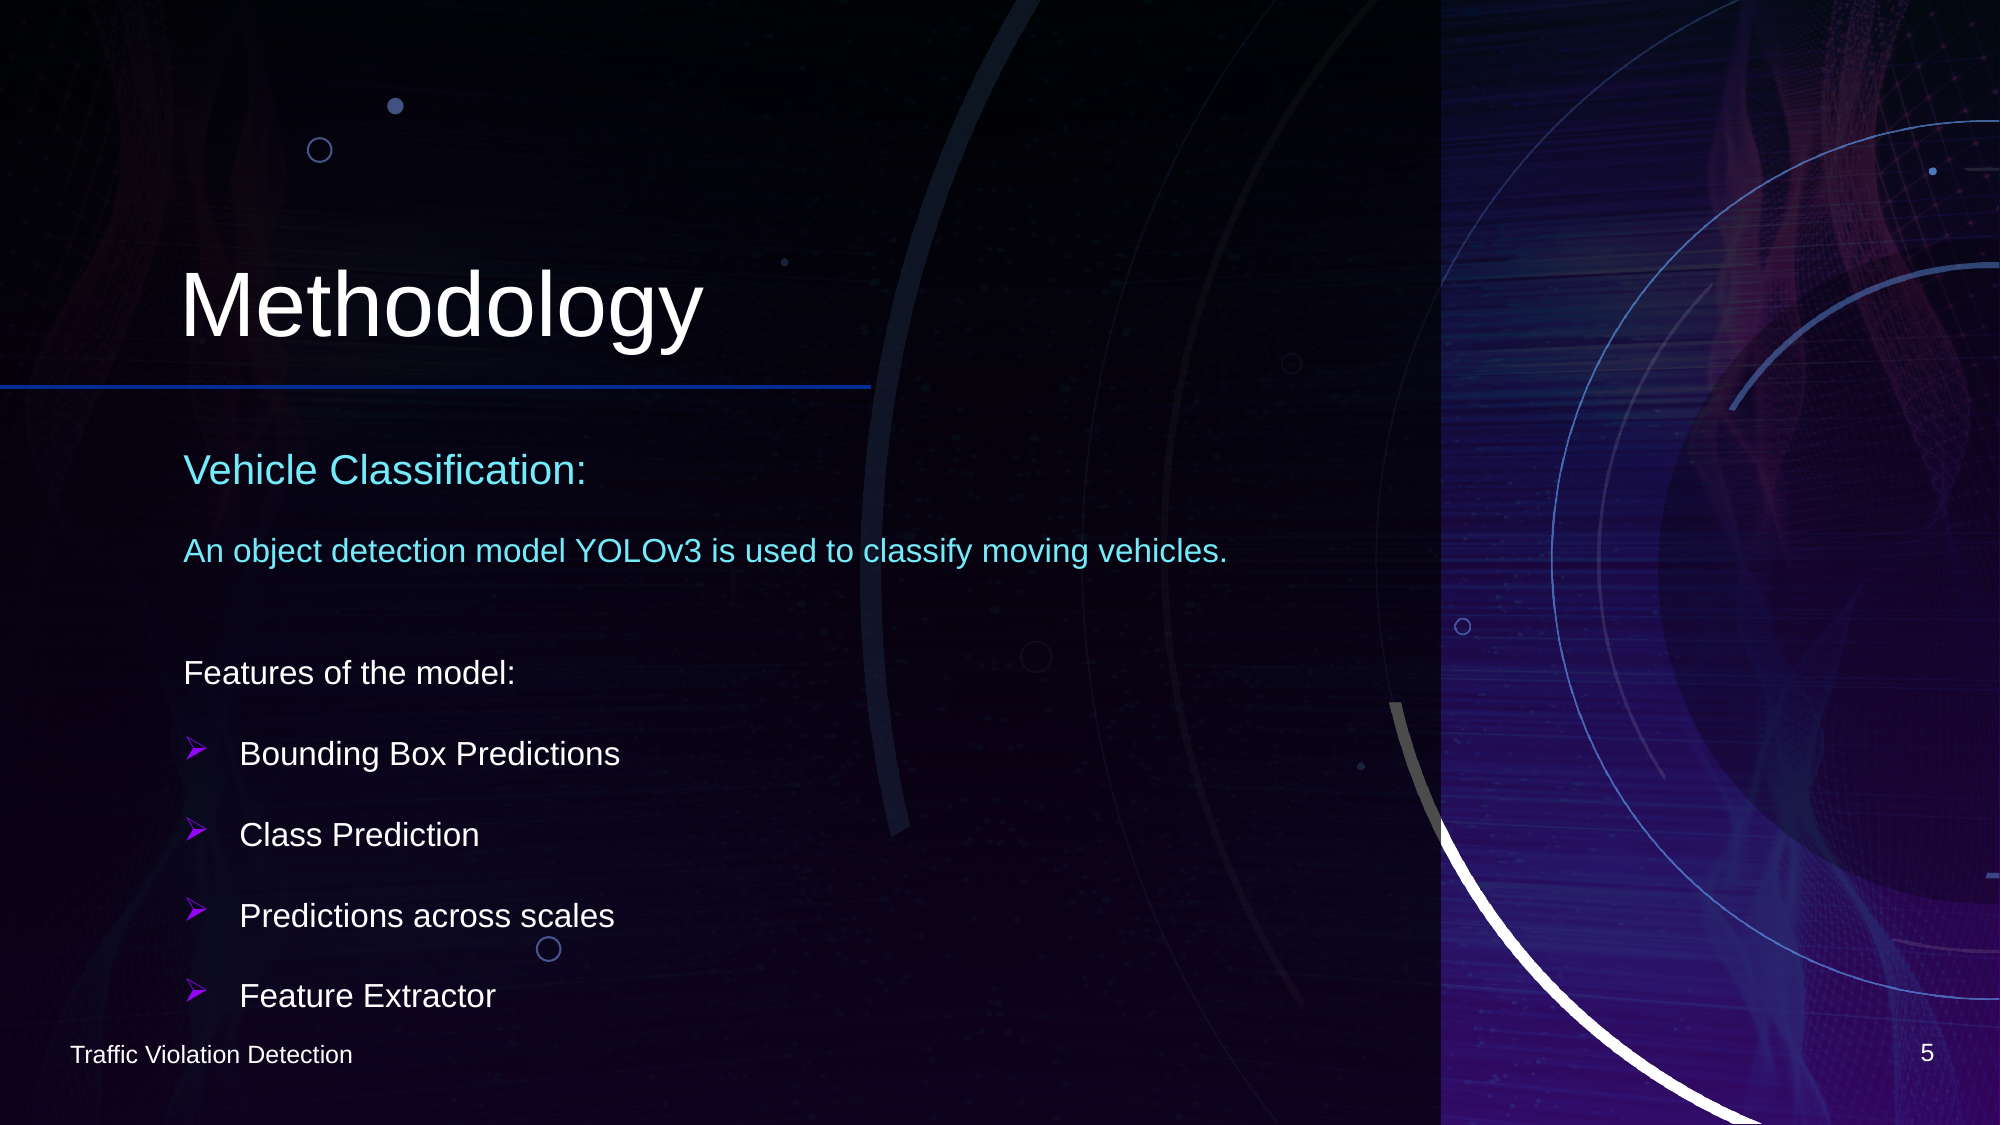

# Methodology
Vehicle Classification:
An object detection model YOLOv3 is used to classify moving vehicles.

Features of the model:
 Bounding Box Predictions
 Class Prediction
 Predictions across scales
 Feature Extractor

5
Traffic Violation Detection